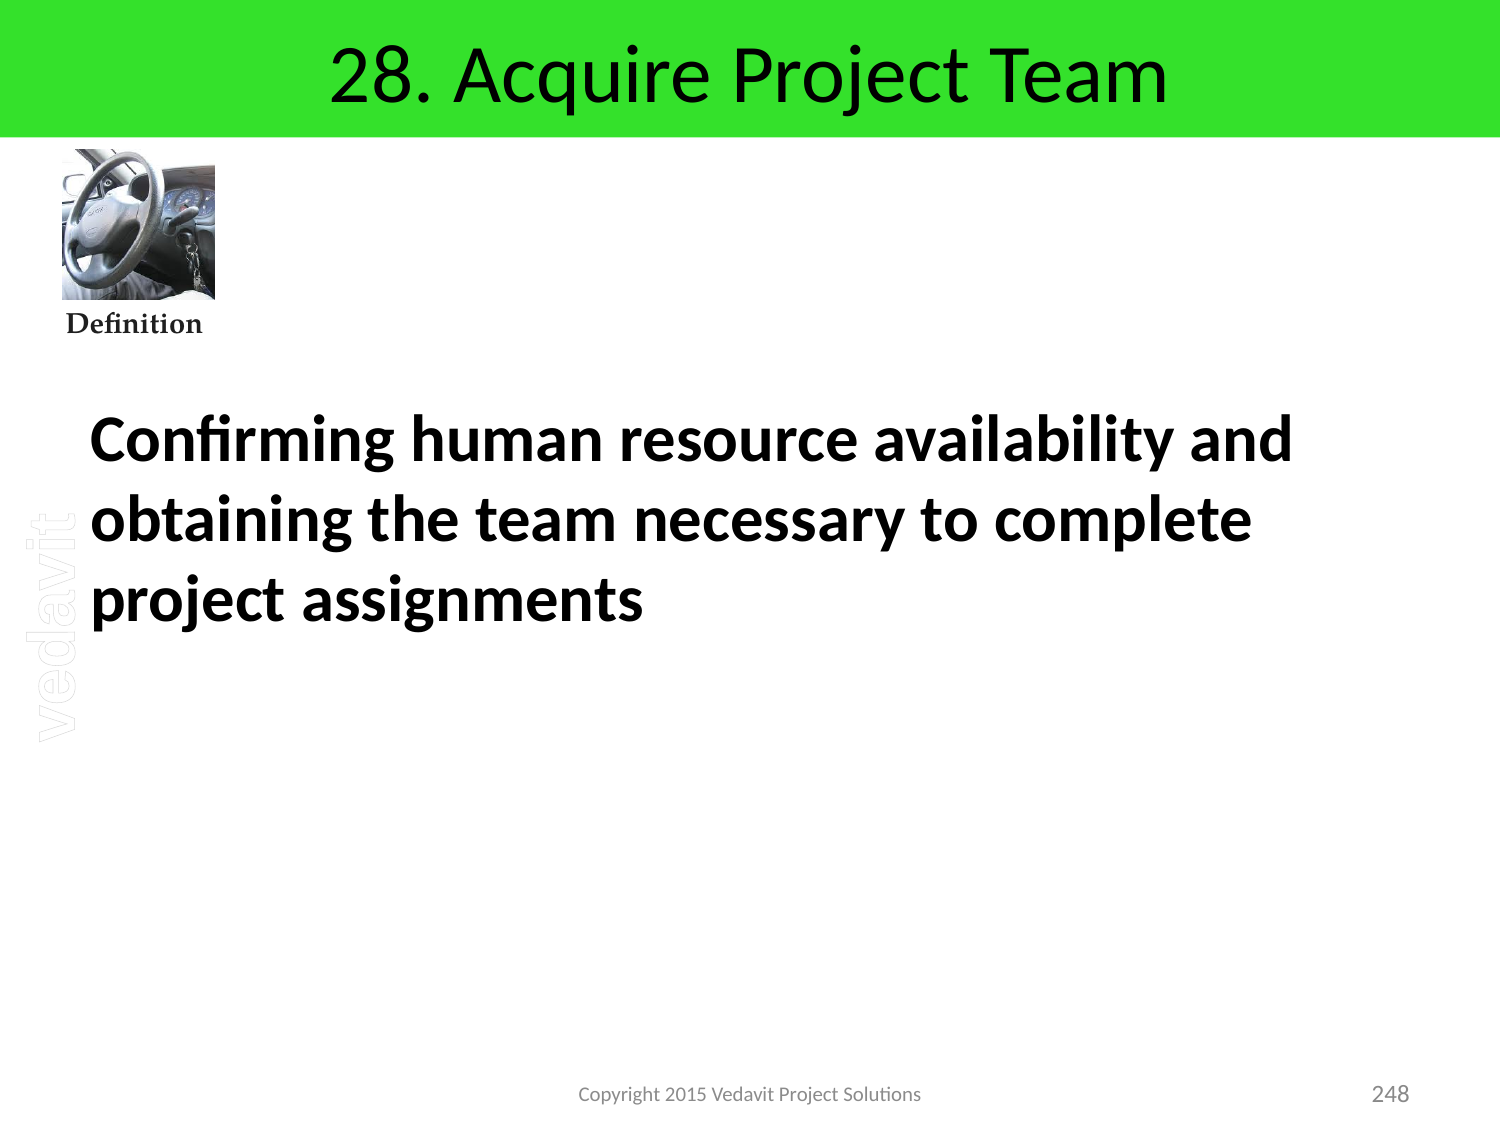

# 28. Acquire Project Team
Confirming human resource availability and obtaining the team necessary to complete project assignments

Copyright 2015 Vedavit Project Solutions
248